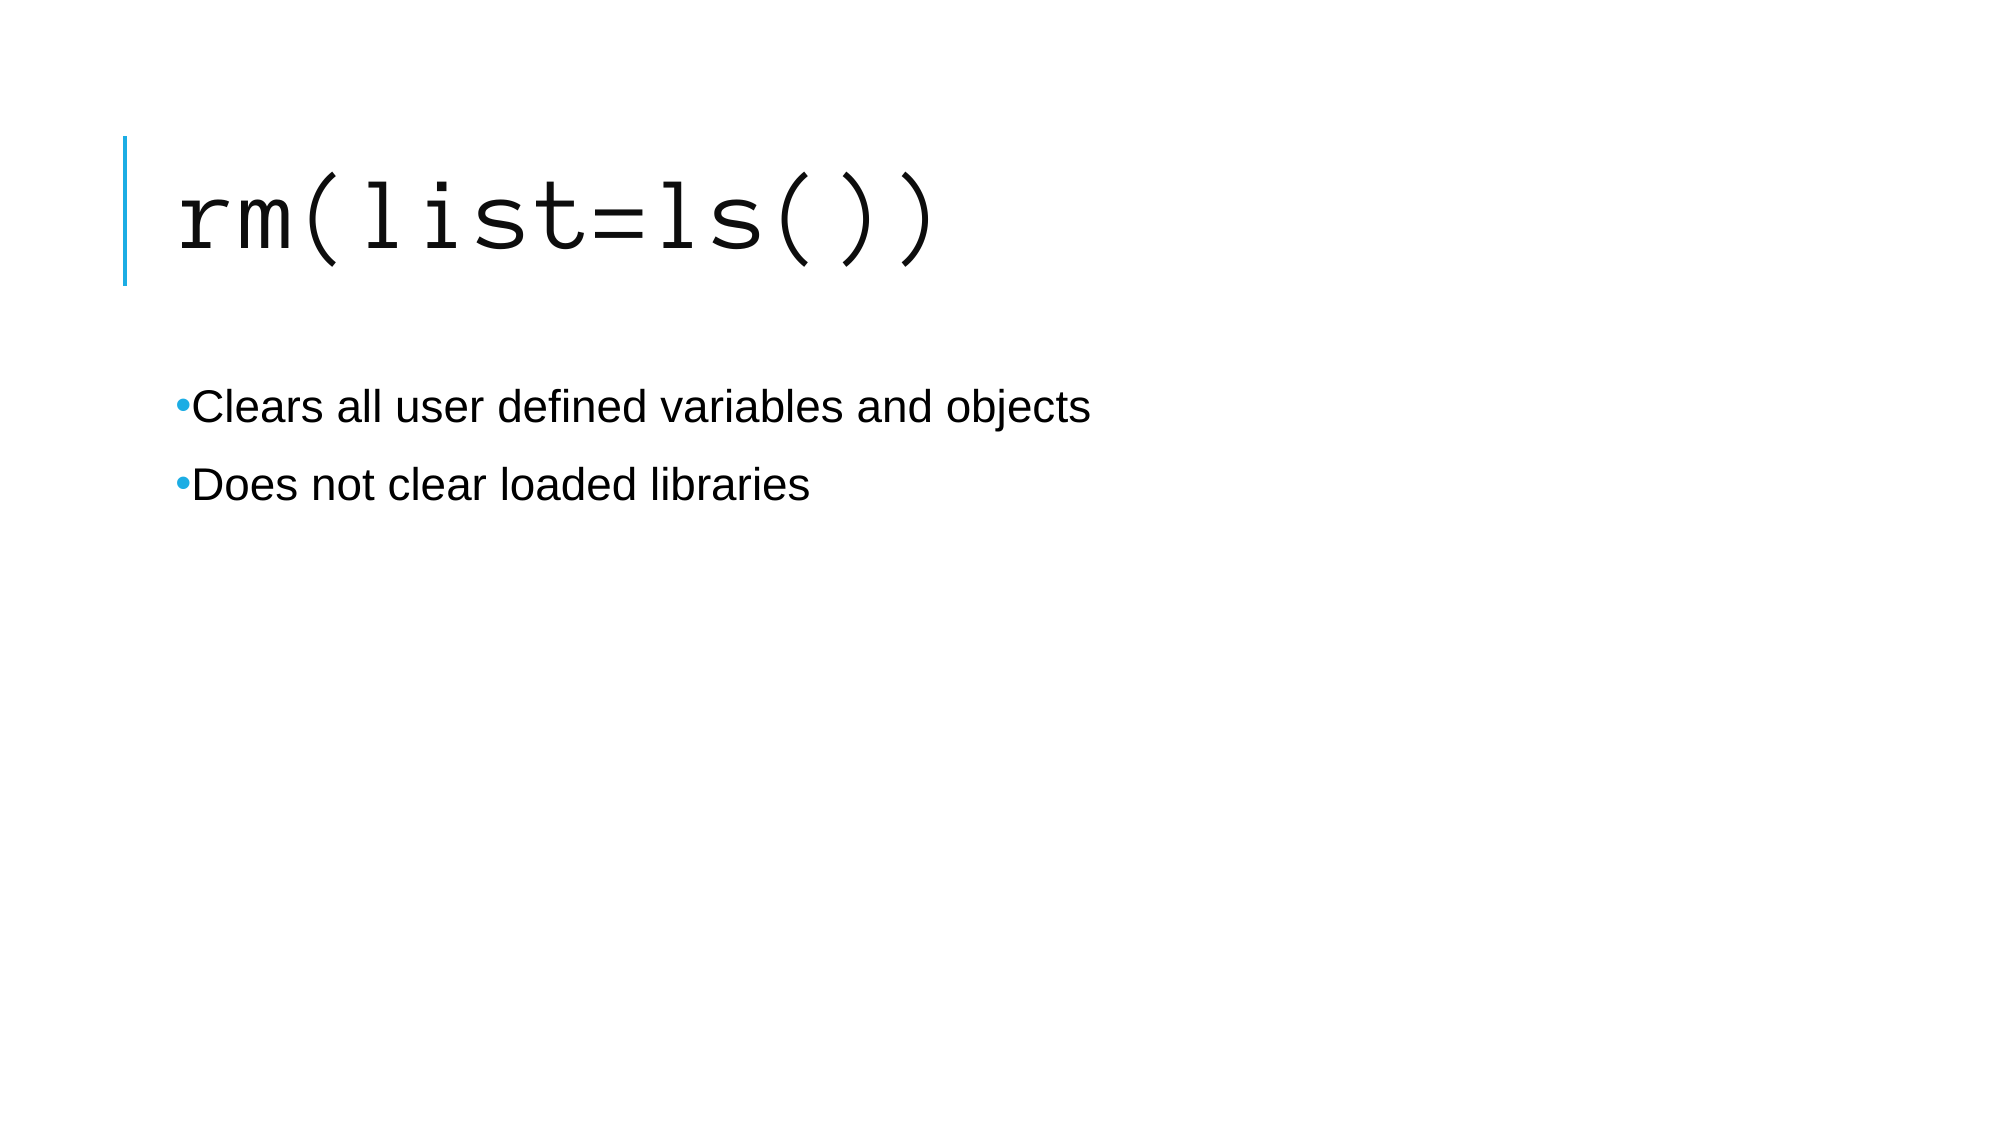

# rm(list=ls())
Clears all user defined variables and objects
Does not clear loaded libraries